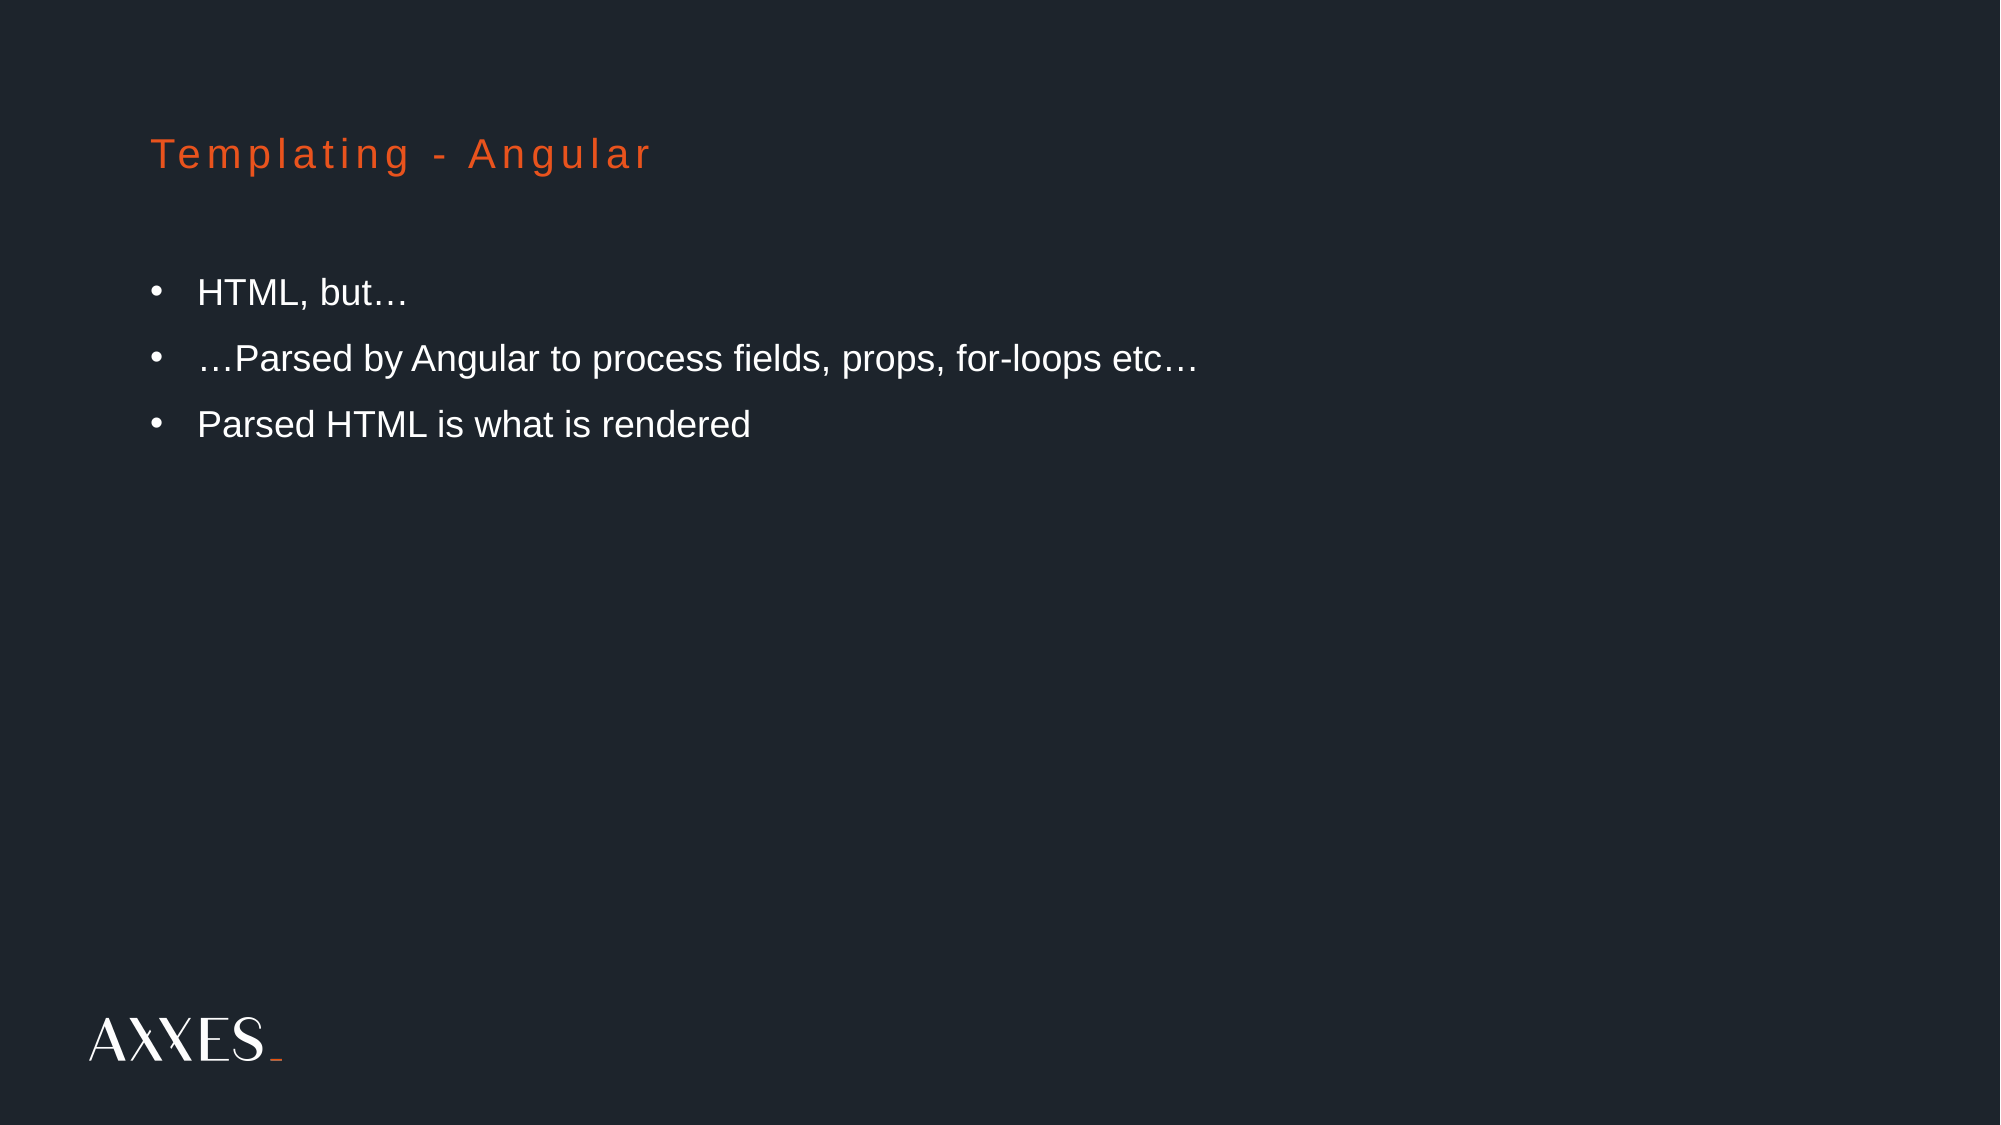

# Templating - Angular
HTML, but…
…Parsed by Angular to process fields, props, for-loops etc…
Parsed HTML is what is rendered